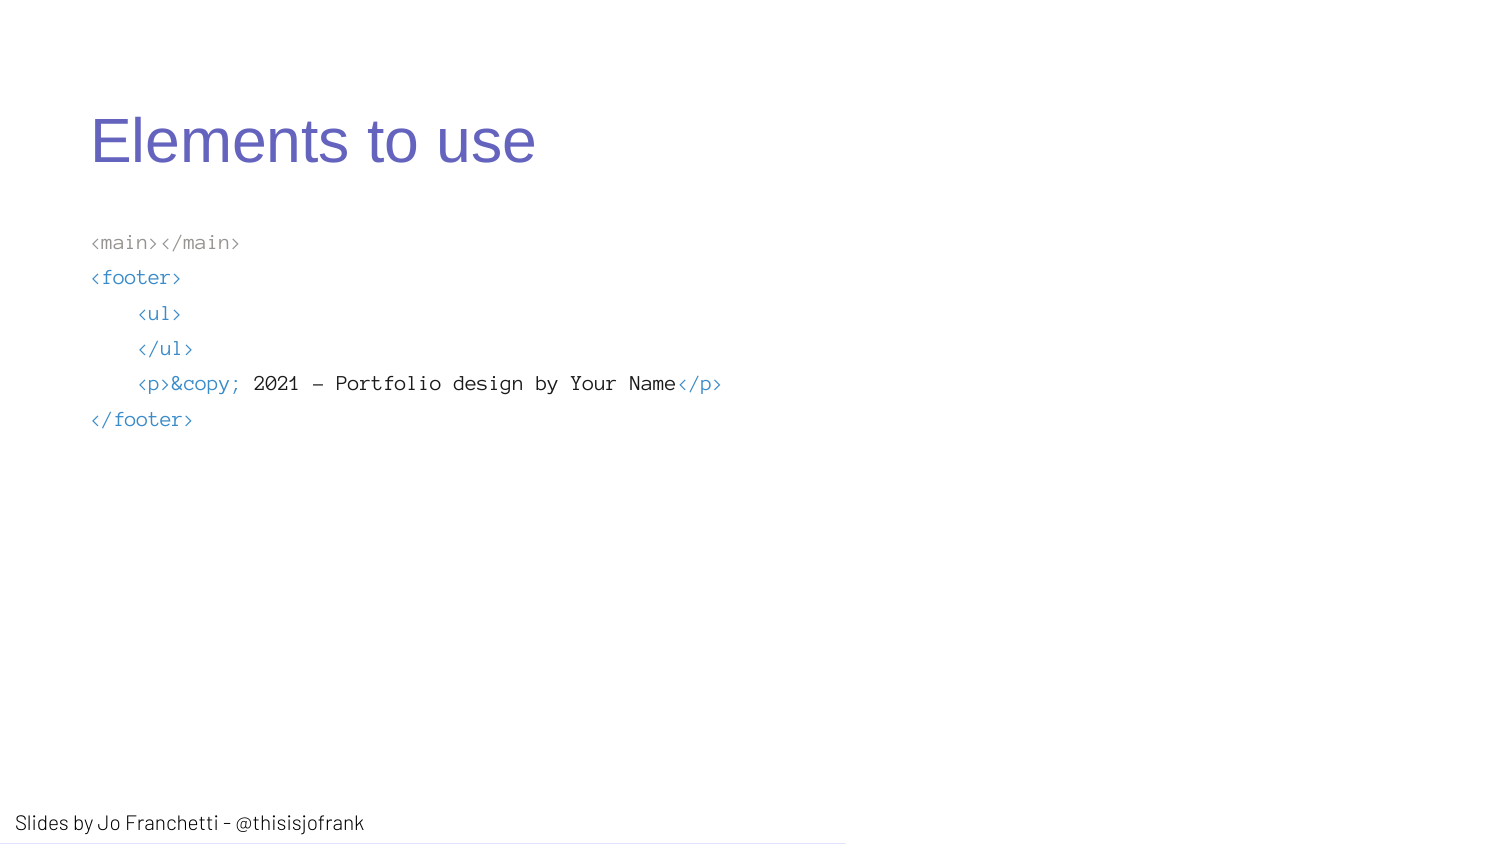

# Elements to use

<main></main>
<footer>
    <ul>
    </ul>
    <p>&copy; 2021 - Portfolio design by Your Name</p>
</footer>